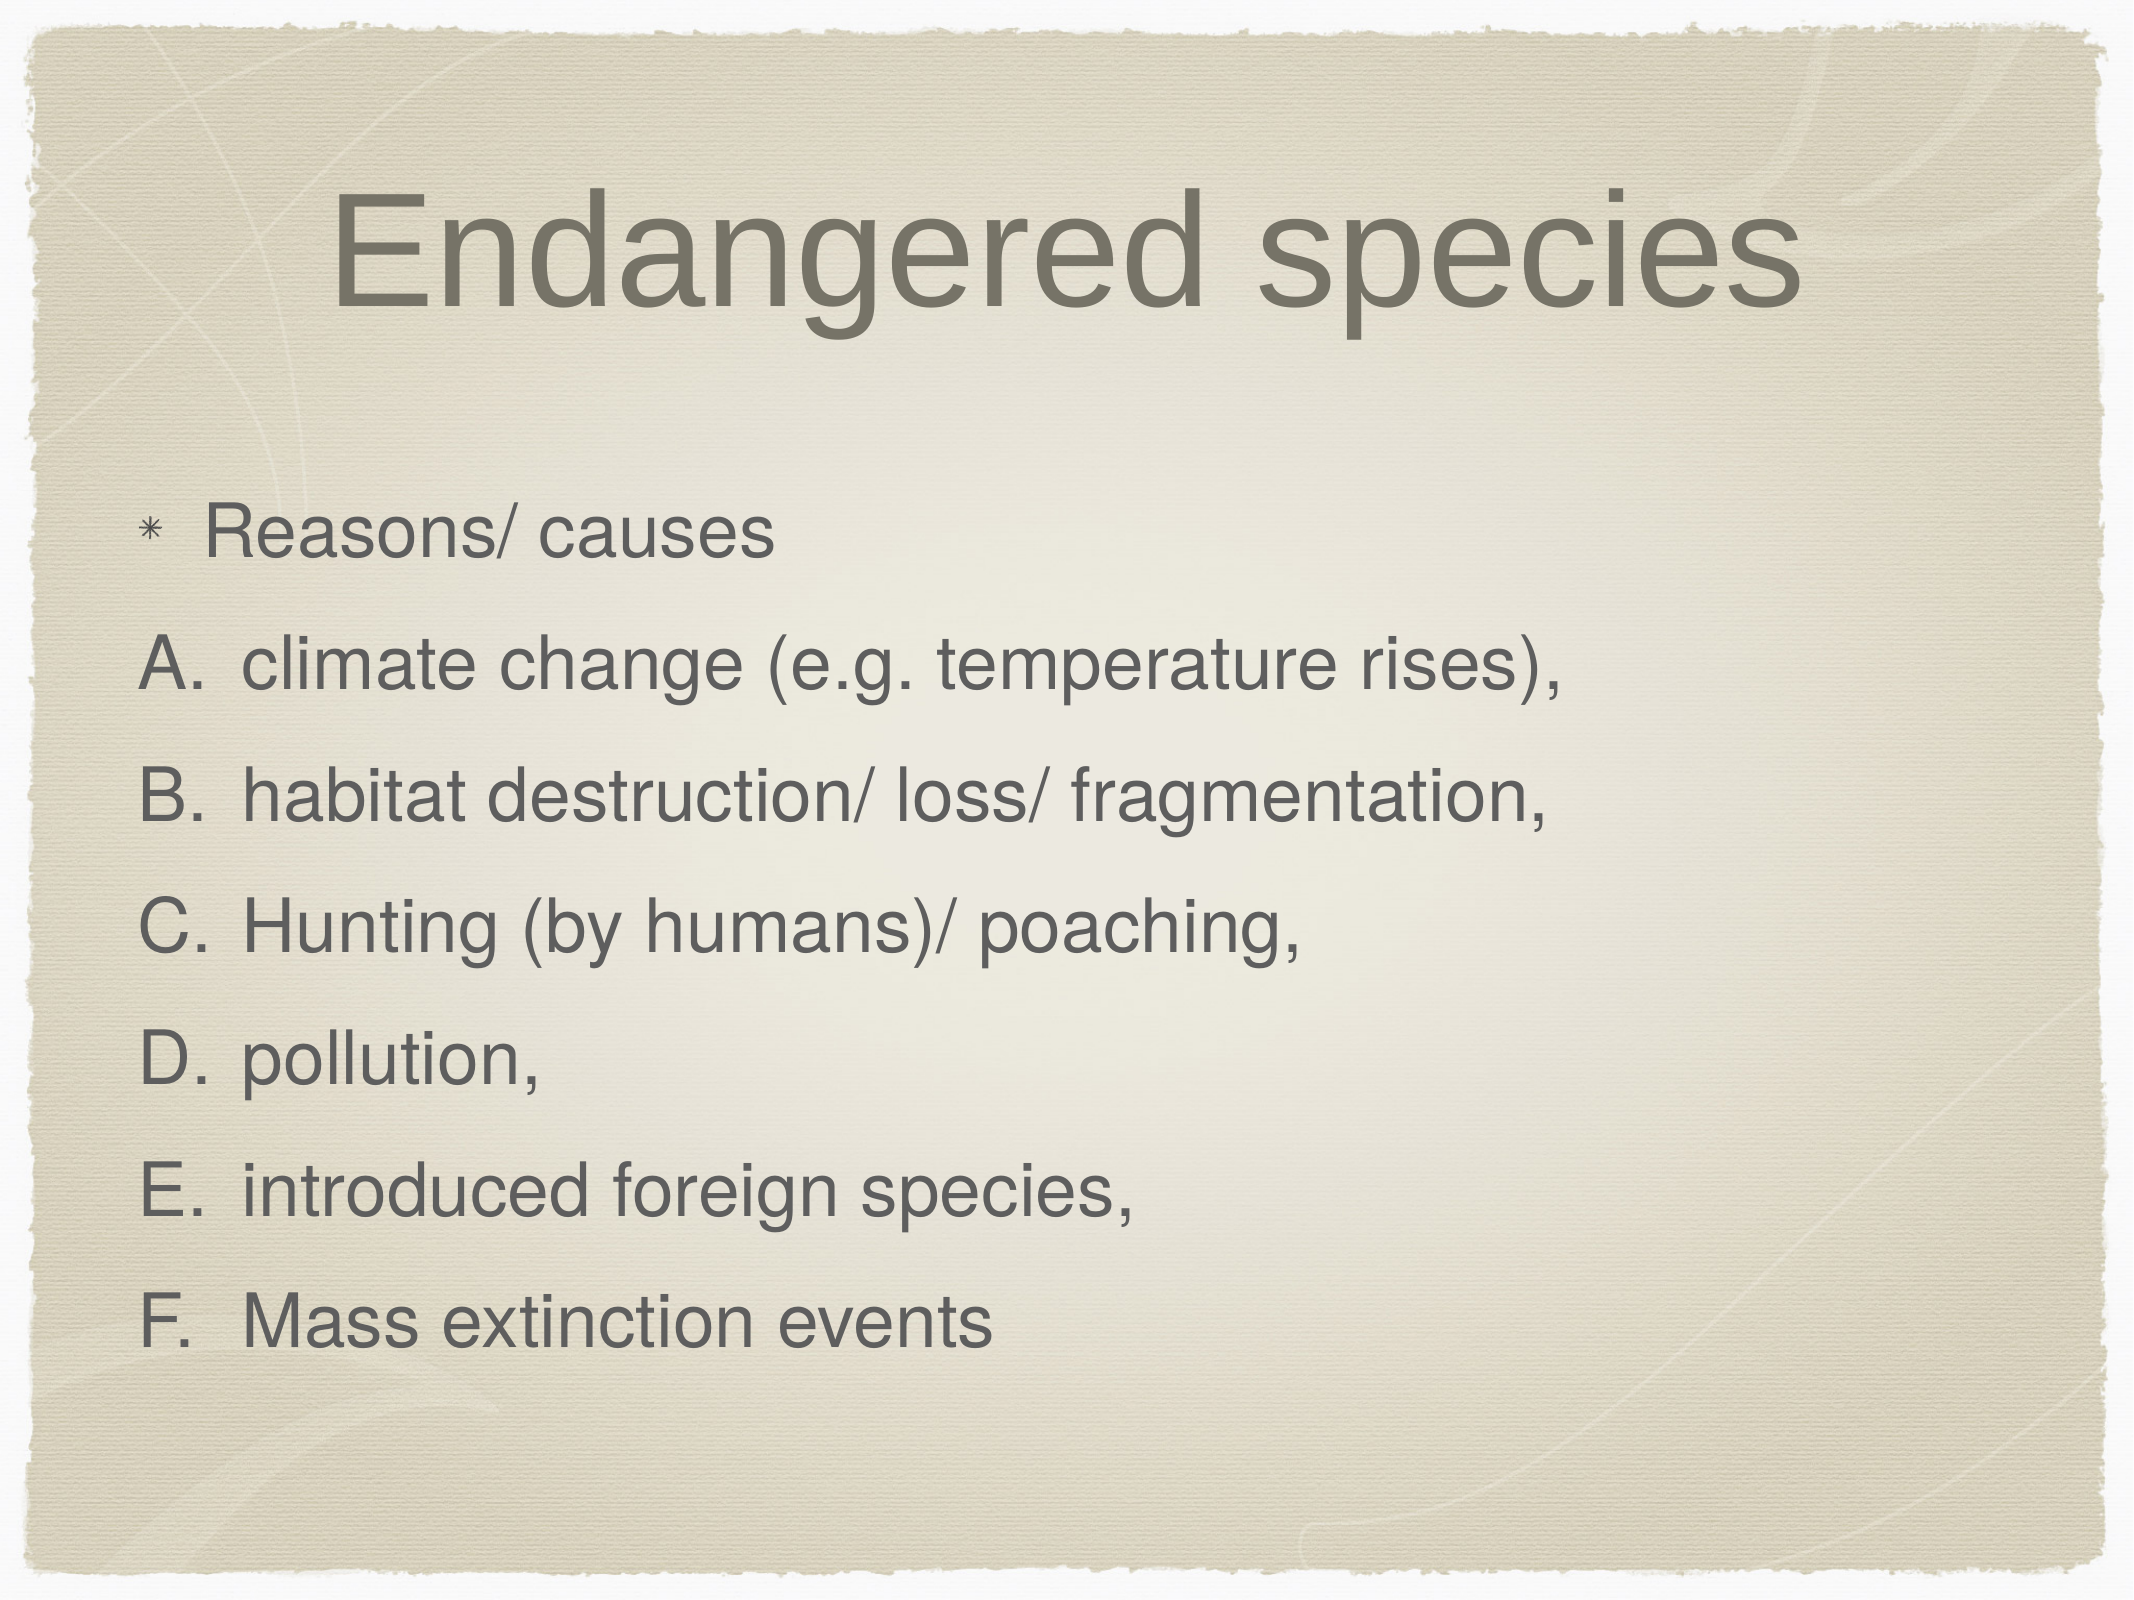

# Endangered species
Reasons/ causes
climate change (e.g. temperature rises),
habitat destruction/ loss/ fragmentation,
Hunting (by humans)/ poaching,
pollution,
introduced foreign species,
Mass extinction events